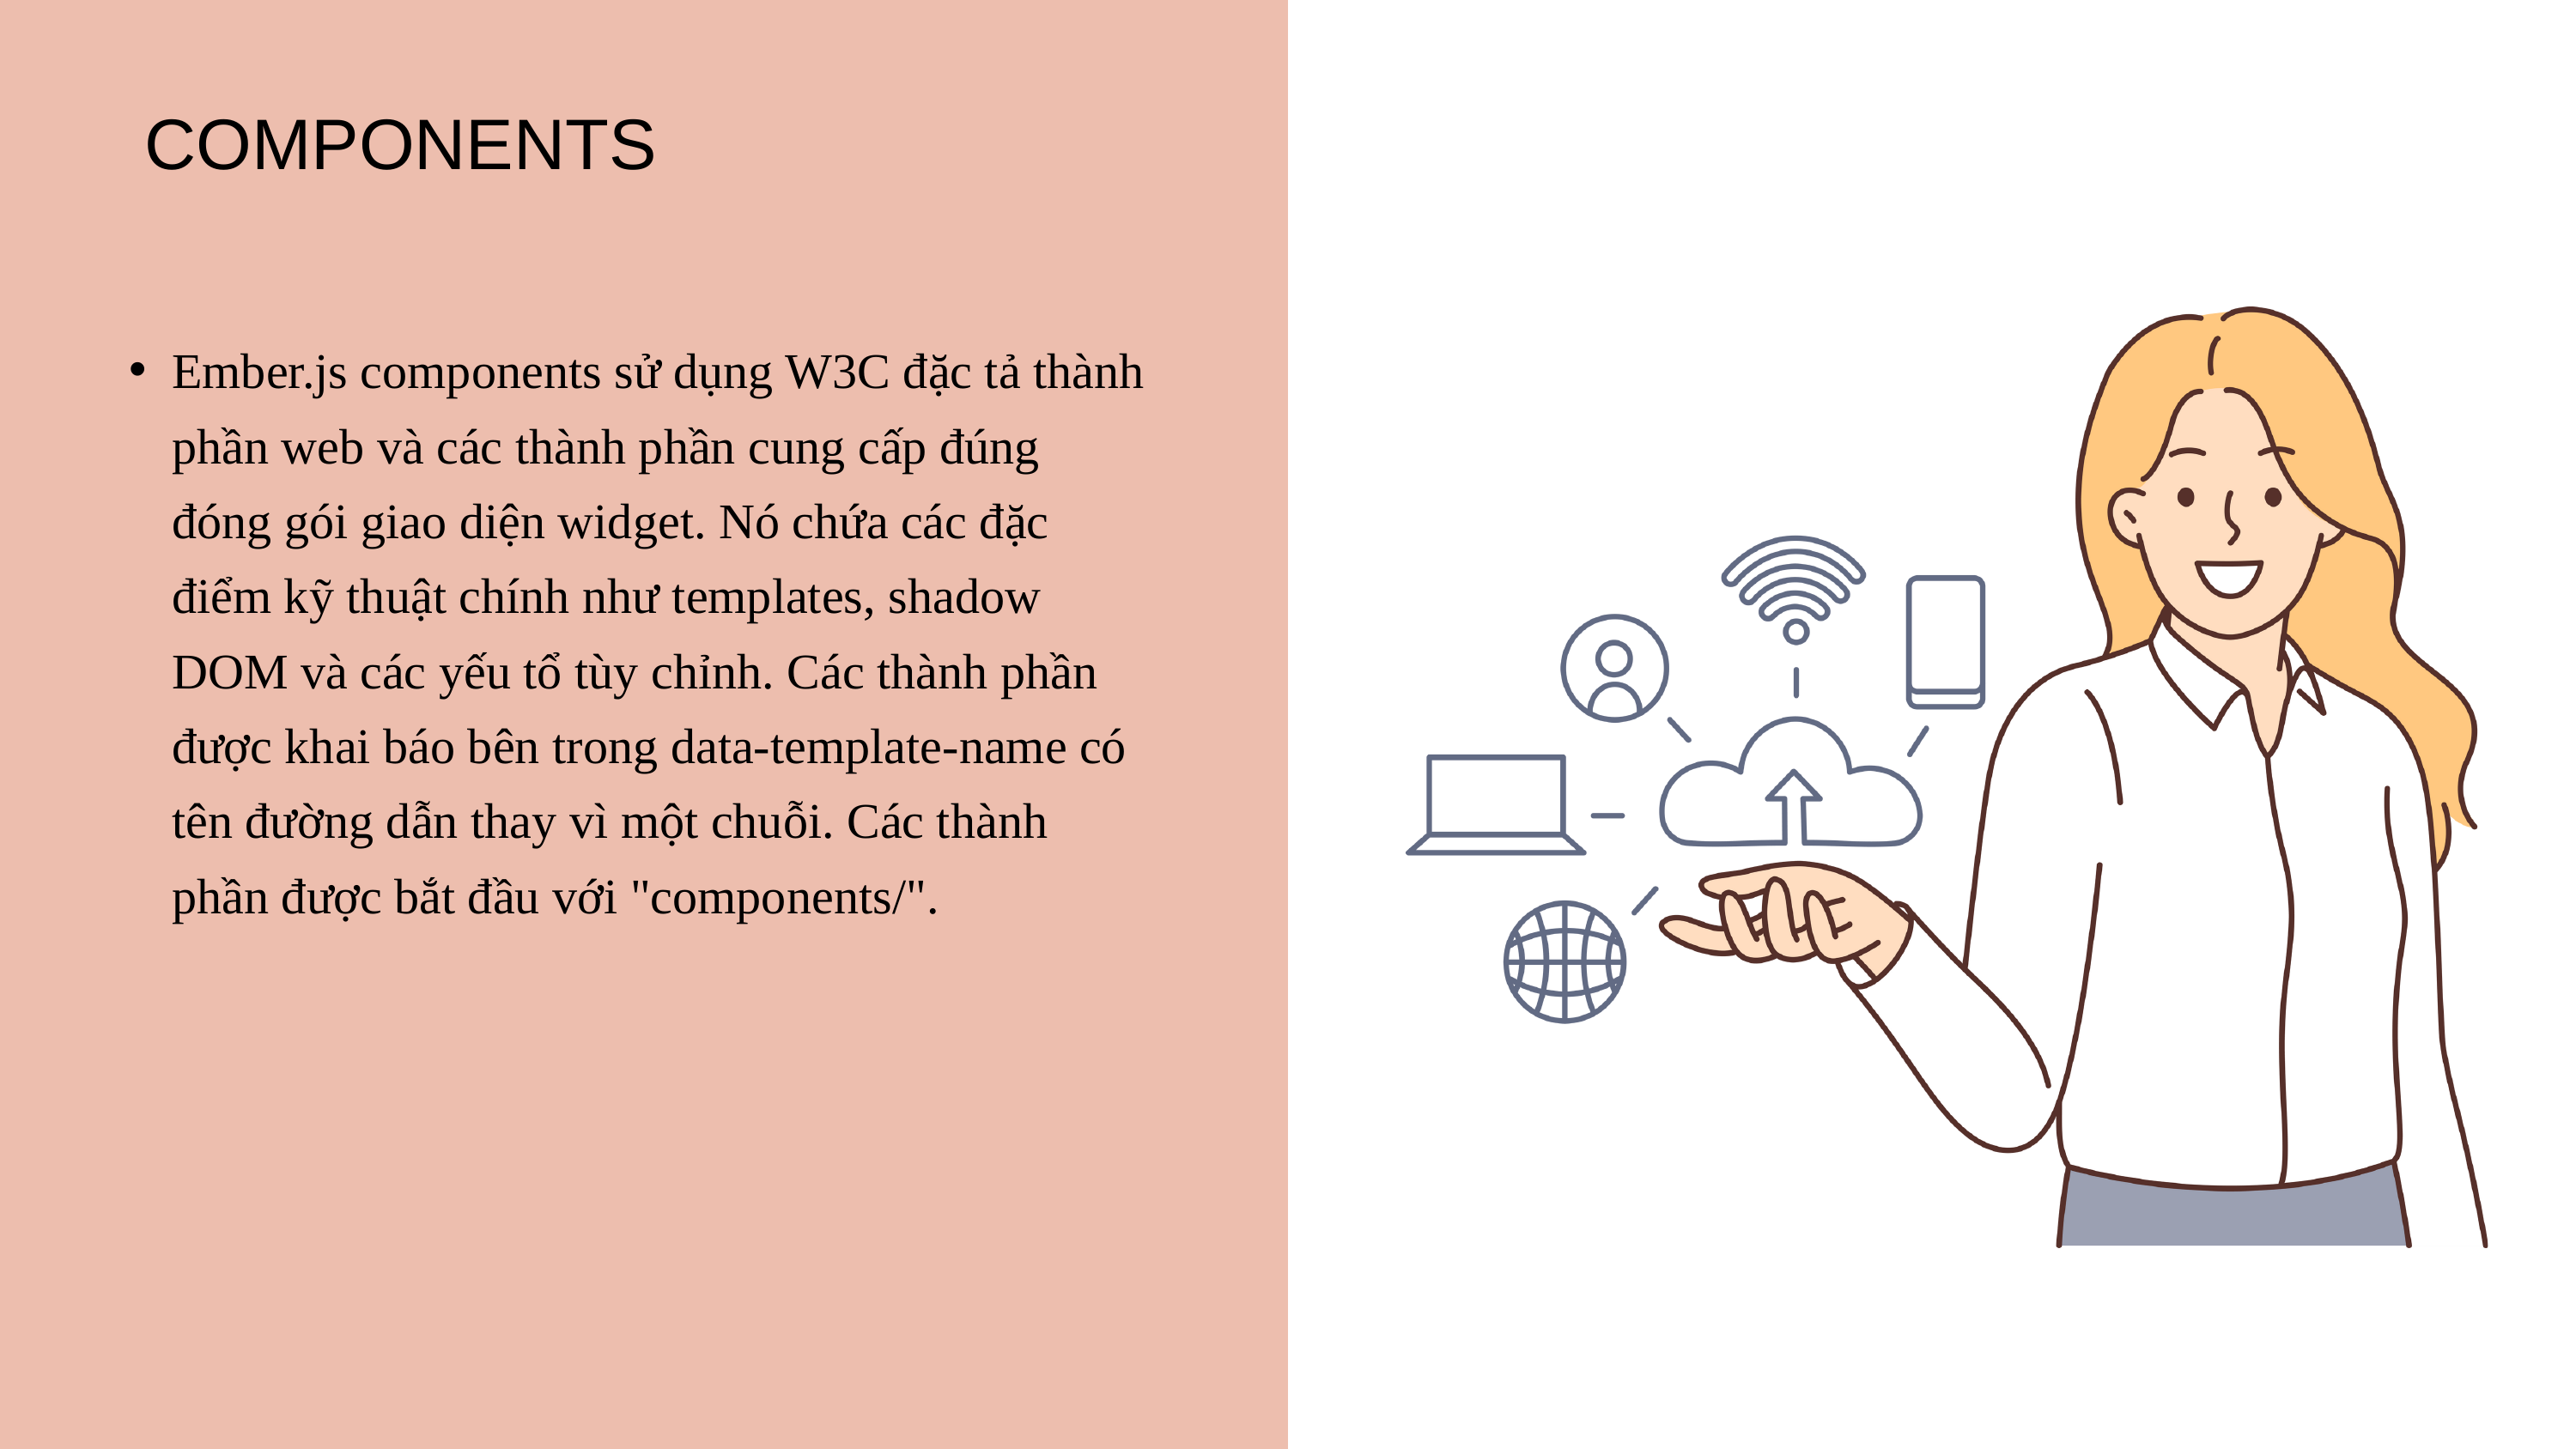

COMPONENTS

Ember.js components sử dụng W3C đặc tả thành phần web và các thành phần cung cấp đúng đóng gói giao diện widget. Nó chứa các đặc điểm kỹ thuật chính như templates, shadow DOM và các yếu tổ tùy chỉnh. Các thành phần được khai báo bên trong data-template-name có tên đường dẫn thay vì một chuỗi. Các thành phần được bắt đầu với "components/".